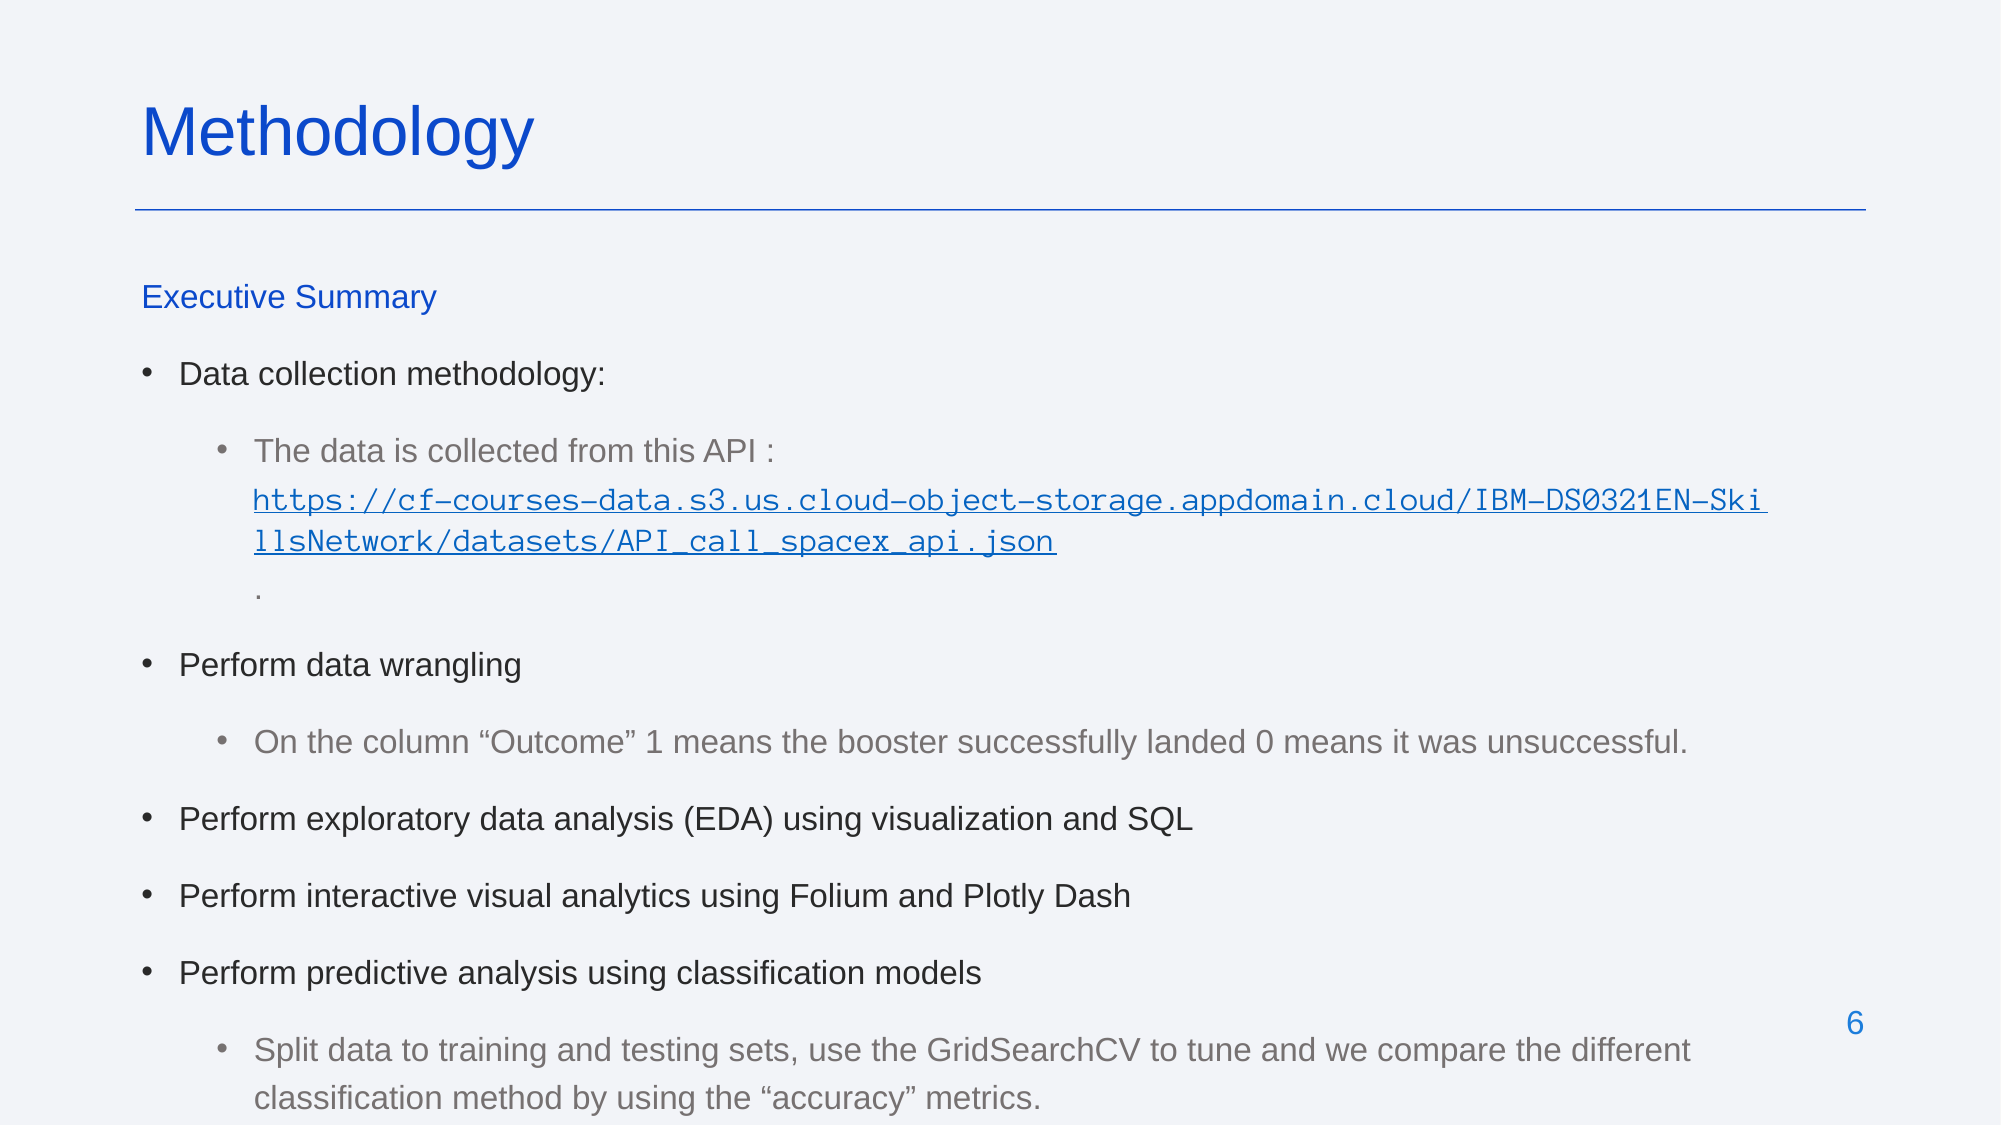

Methodology
Executive Summary
Data collection methodology:
The data is collected from this API : https://cf-courses-data.s3.us.cloud-object-storage.appdomain.cloud/IBM-DS0321EN-SkillsNetwork/datasets/API_call_spacex_api.json.
Perform data wrangling
On the column “Outcome” 1 means the booster successfully landed 0 means it was unsuccessful.
Perform exploratory data analysis (EDA) using visualization and SQL
Perform interactive visual analytics using Folium and Plotly Dash
Perform predictive analysis using classification models
Split data to training and testing sets, use the GridSearchCV to tune and we compare the different classification method by using the “accuracy” metrics.

6